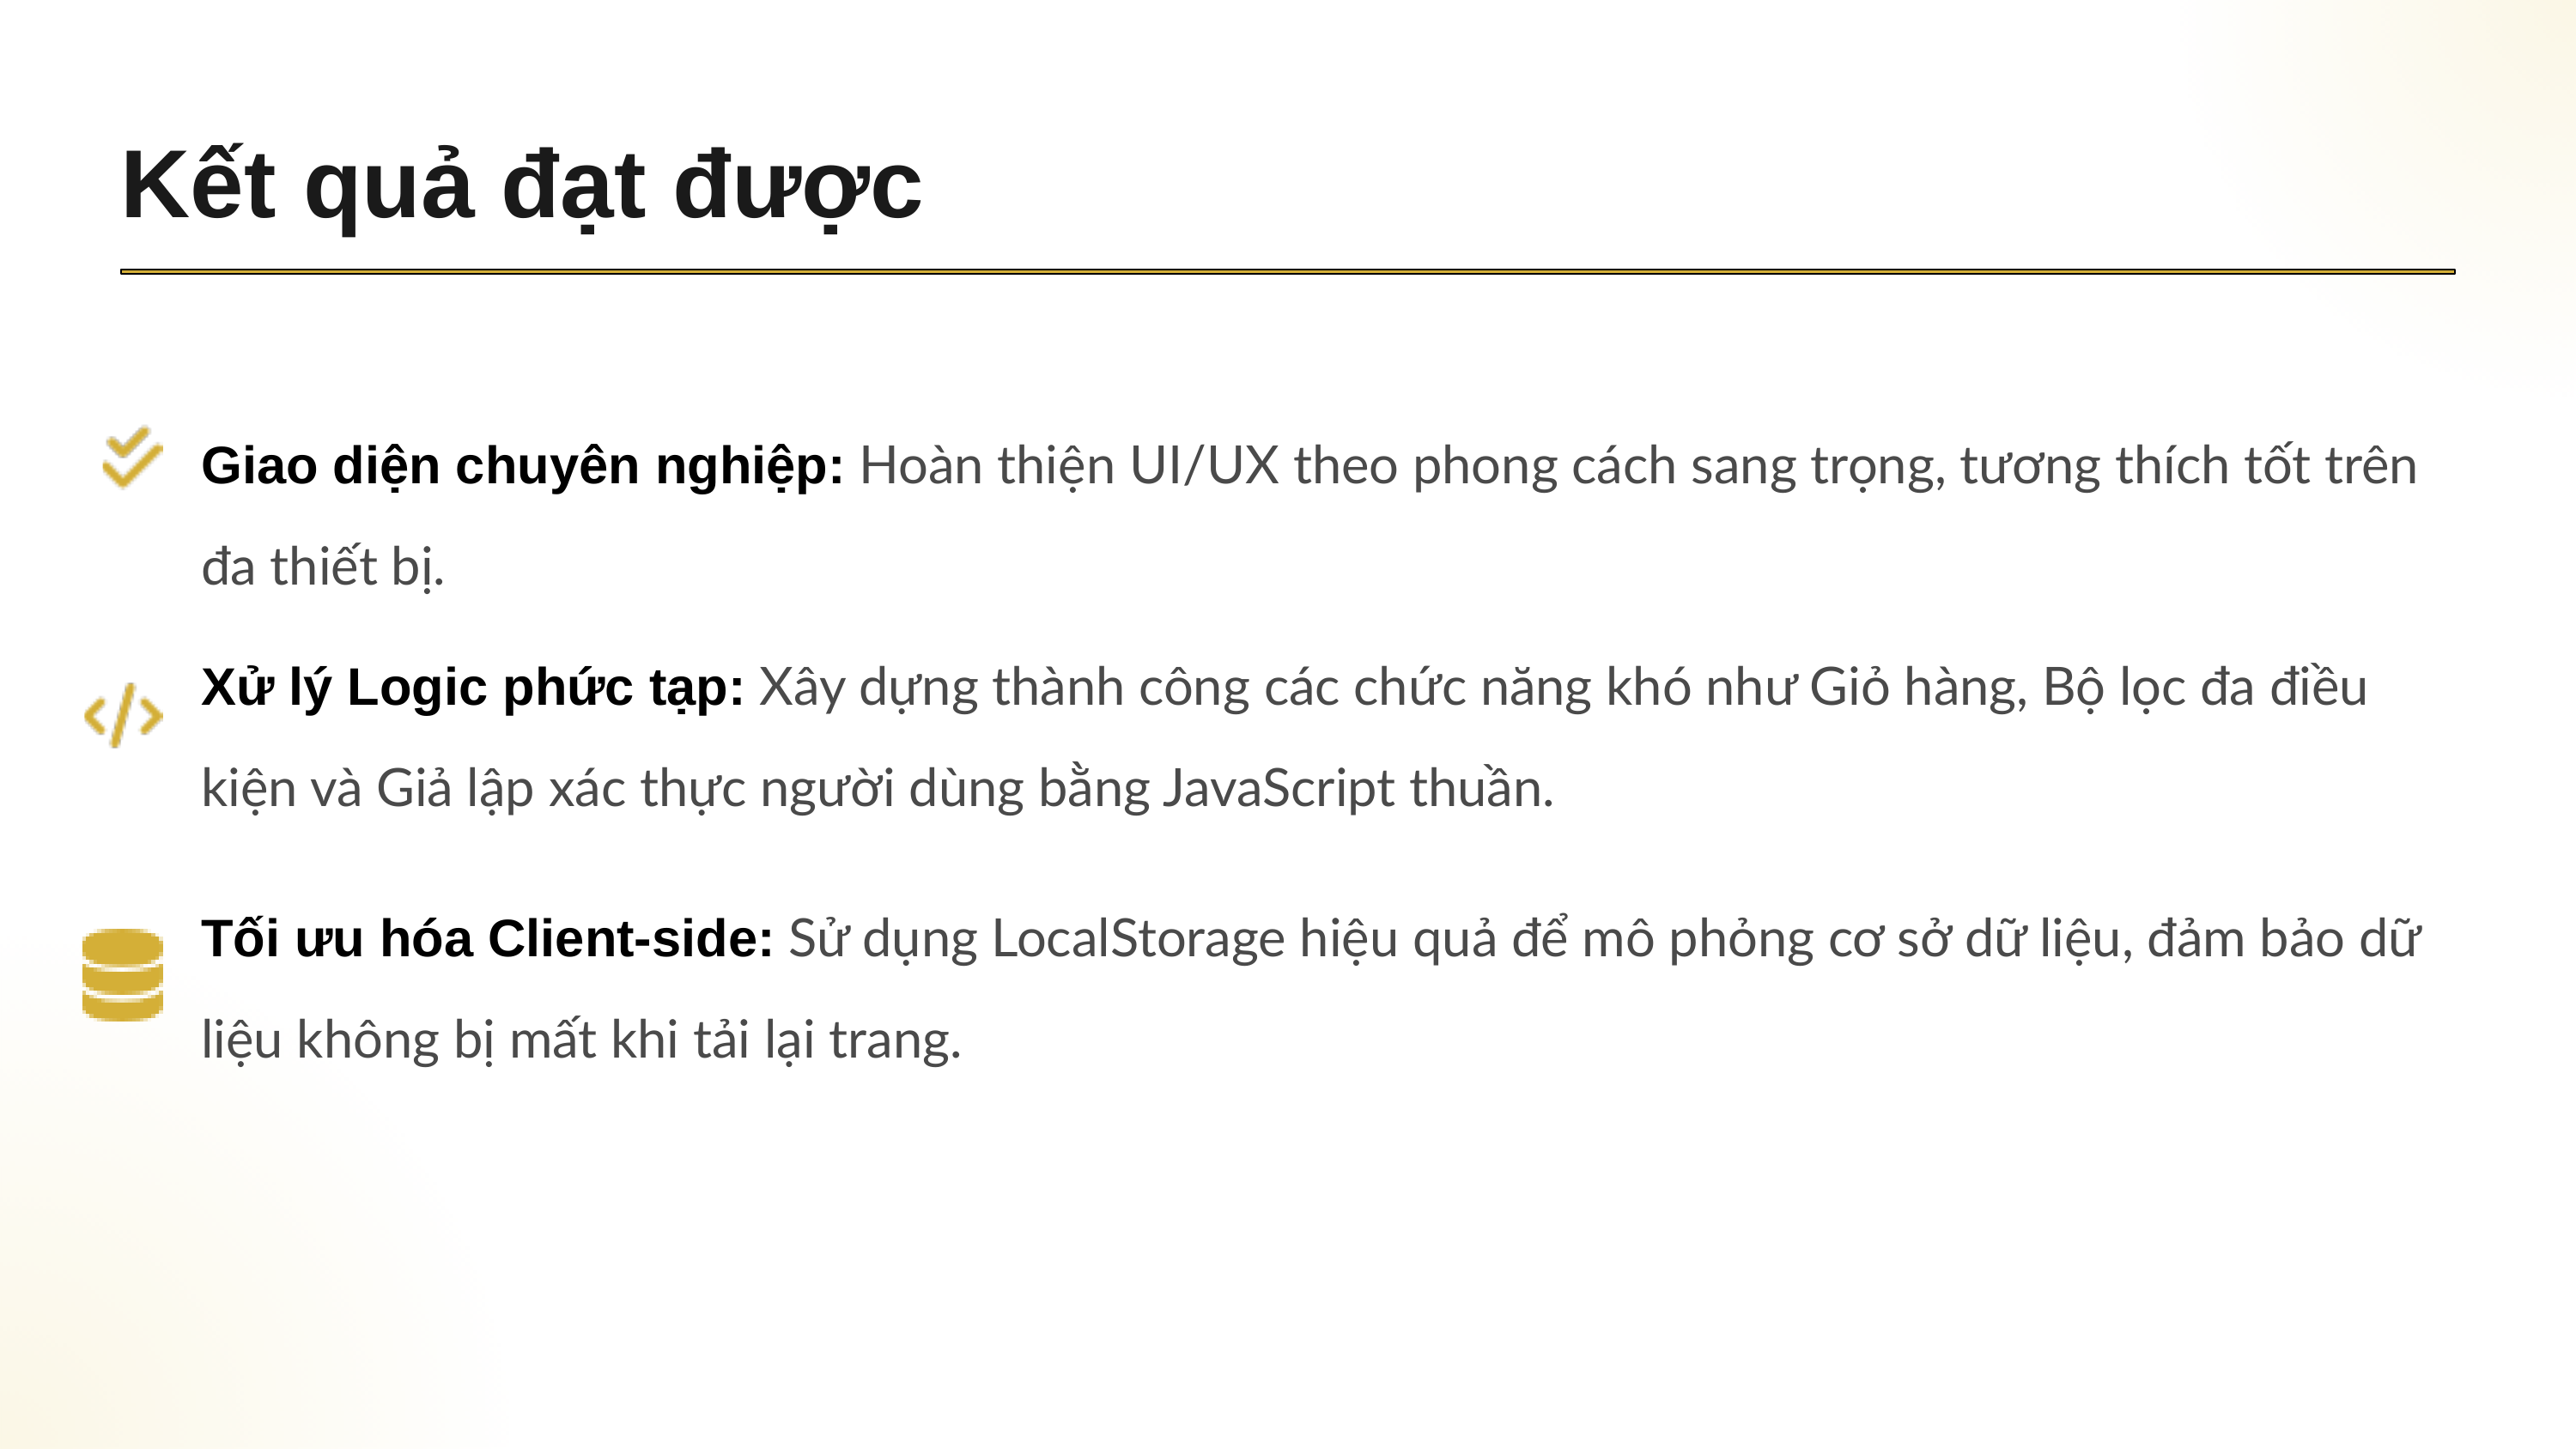

Kết quả đạt được

Giao diện chuyên nghiệp: Hoàn thiện UI/UX theo phong cách sang trọng, tương thích tốt trên đa thiết bị.

Xử lý Logic phức tạp: Xây dựng thành công các chức năng khó như Giỏ hàng, Bộ lọc đa điều kiện và Giả lập xác thực người dùng bằng JavaScript thuần.

Tối ưu hóa Client-side: Sử dụng LocalStorage hiệu quả để mô phỏng cơ sở dữ liệu, đảm bảo dữ liệu không bị mất khi tải lại trang.